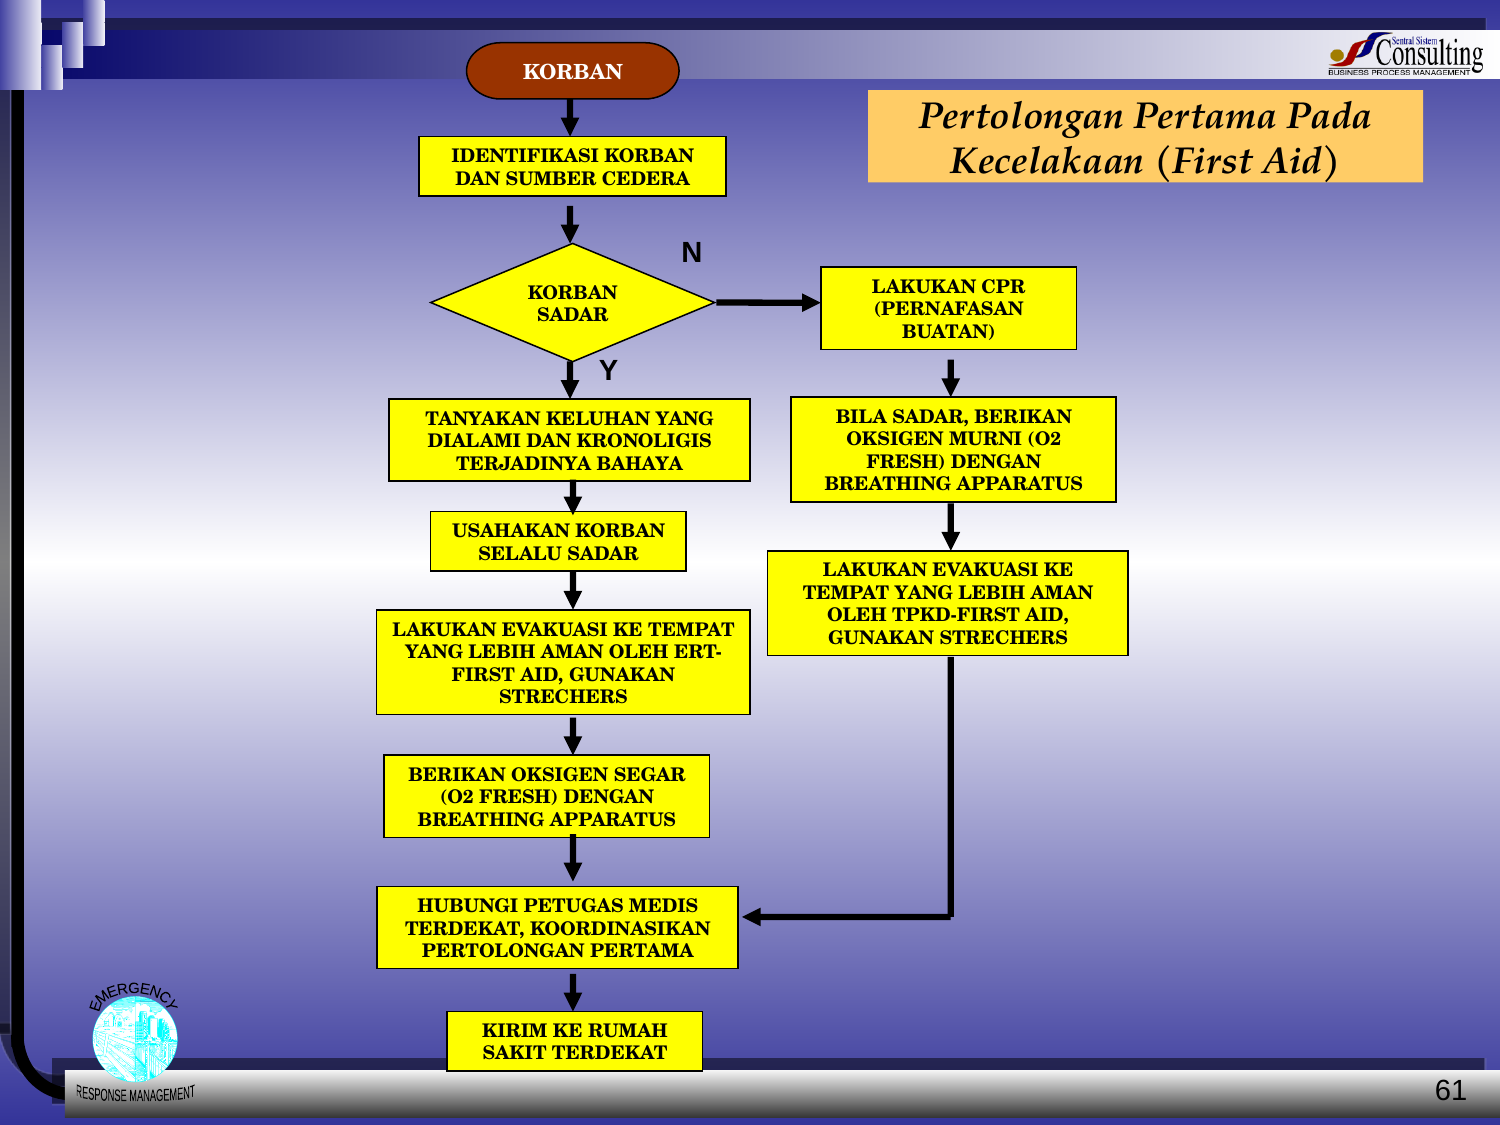

KORBAN

IDENTIFIKASI KORBAN DAN SUMBER CEDERA

N
KORBAN SADAR
LAKUKAN CPR (PERNAFASAN BUATAN)

Y

BILA SADAR, BERIKAN OKSIGEN MURNI (O2 FRESH) DENGAN BREATHING APPARATUS
TANYAKAN KELUHAN YANG DIALAMI DAN KRONOLIGIS TERJADINYA BAHAYA

USAHAKAN KORBAN SELALU SADAR
LAKUKAN EVAKUASI KE TEMPAT YANG LEBIH AMAN OLEH TPKD-FIRST AID, GUNAKAN STRECHERS

LAKUKAN EVAKUASI KE TEMPAT YANG LEBIH AMAN OLEH ERT-FIRST AID, GUNAKAN STRECHERS

BERIKAN OKSIGEN SEGAR (O2 FRESH) DENGAN BREATHING APPARATUS

HUBUNGI PETUGAS MEDIS TERDEKAT, KOORDINASIKAN PERTOLONGAN PERTAMA

KIRIM KE RUMAH SAKIT TERDEKAT
Pertolongan Pertama Pada Kecelakaan (First Aid)
61